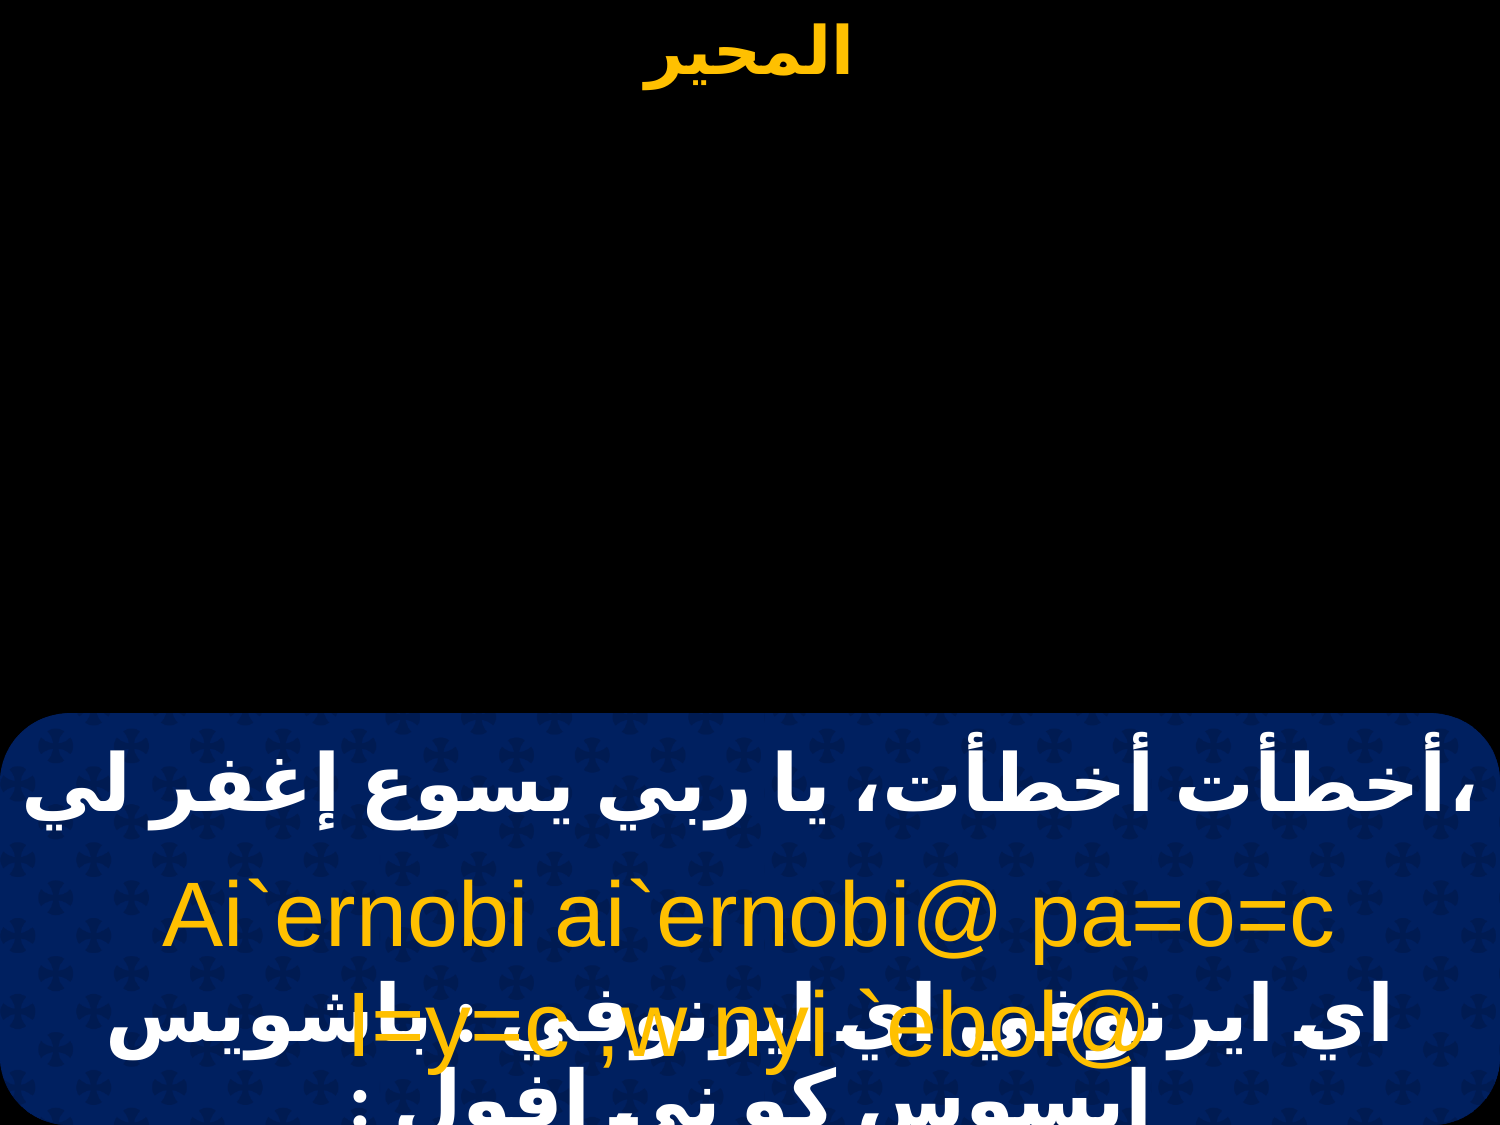

#
أخطأت أخطأت، يا ربي يسوع إغفر لي،
Ai`ernobi ai`ernobi@ pa=o=c I=y=c ,w nyi `ebol@
اي ايرنوفي اي ايرنوفي : باشويس ايسوس كو ني افول :